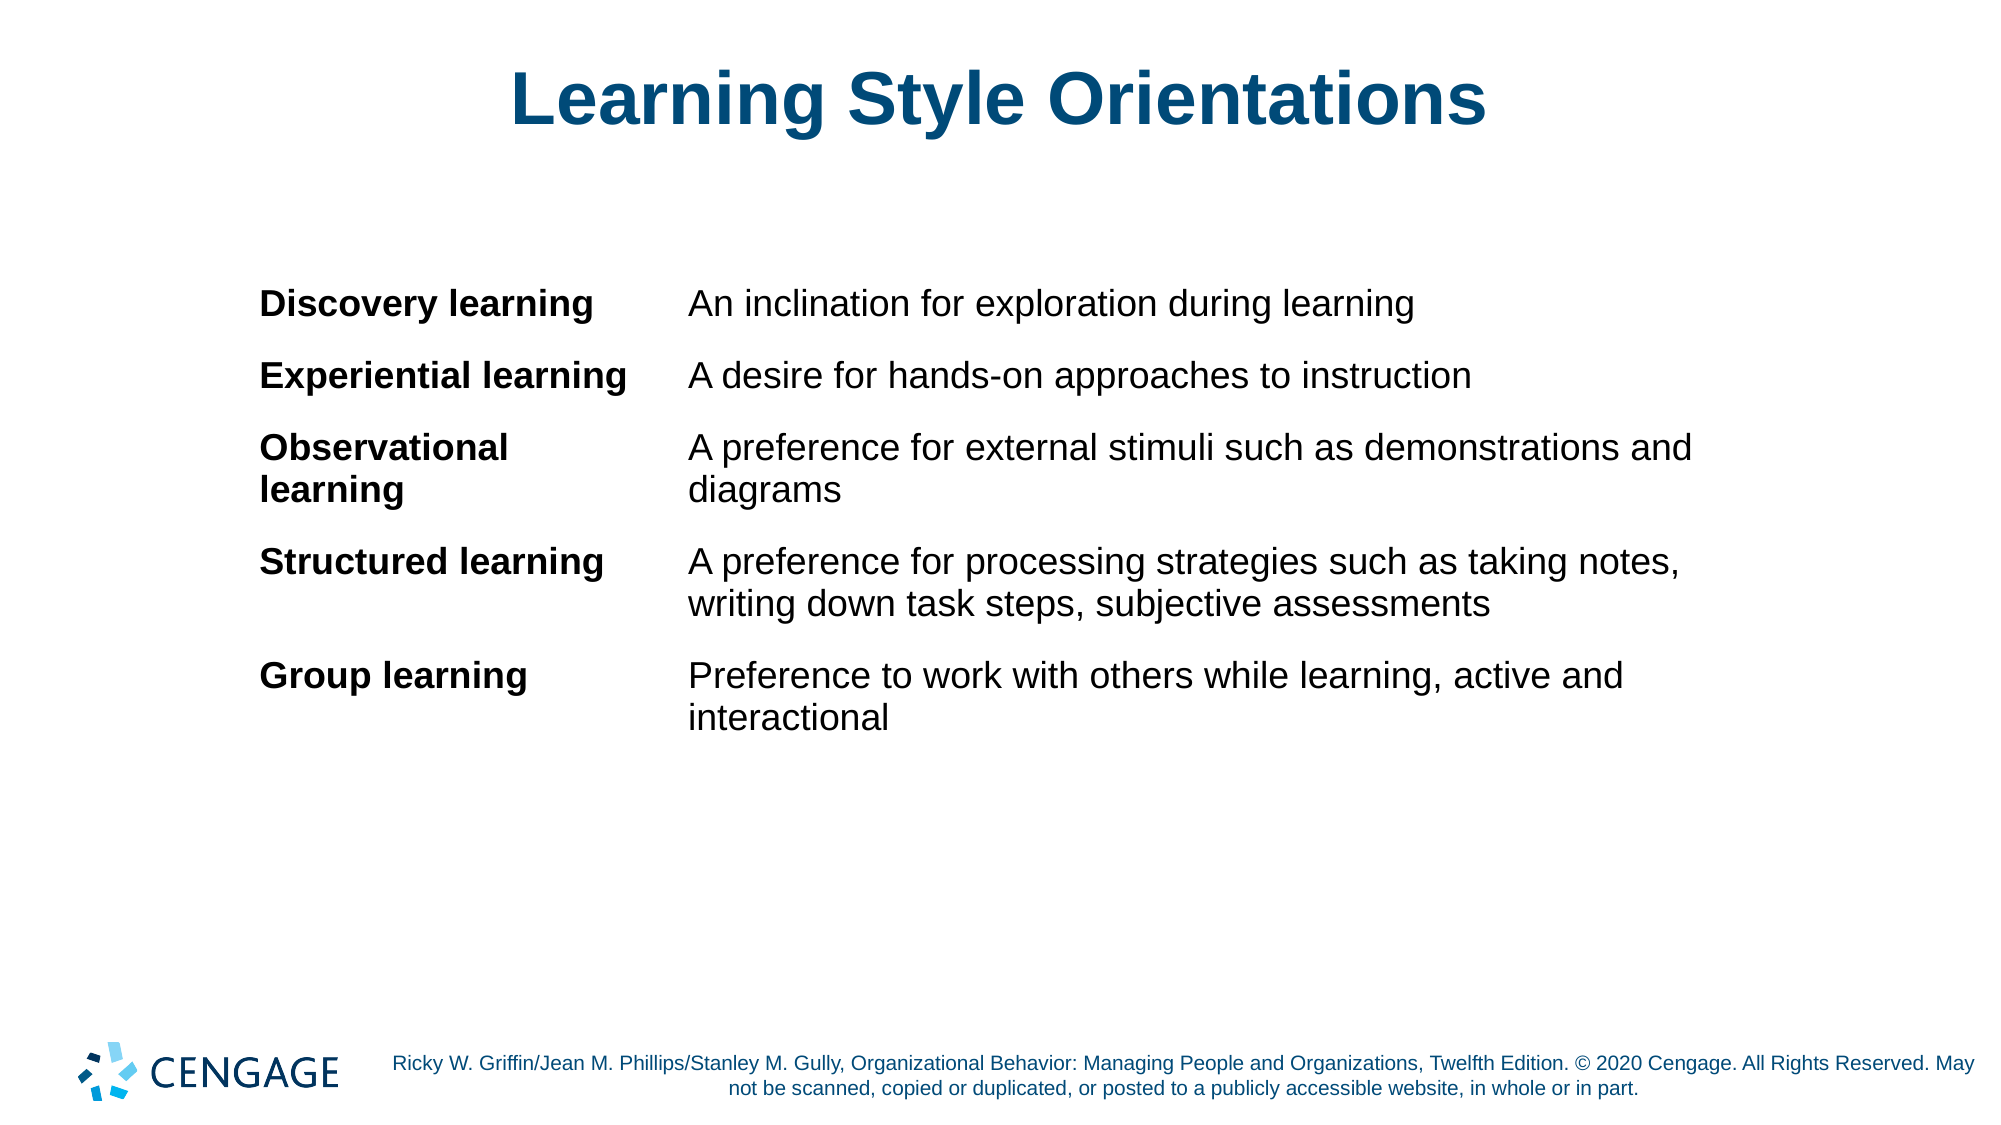

# Learning Style Orientations
| Discovery learning | An inclination for exploration during learning |
| --- | --- |
| Experiential learning | A desire for hands-on approaches to instruction |
| Observational learning | A preference for external stimuli such as demonstrations and diagrams |
| Structured learning | A preference for processing strategies such as taking notes, writing down task steps, subjective assessments |
| Group learning | Preference to work with others while learning, active and interactional |